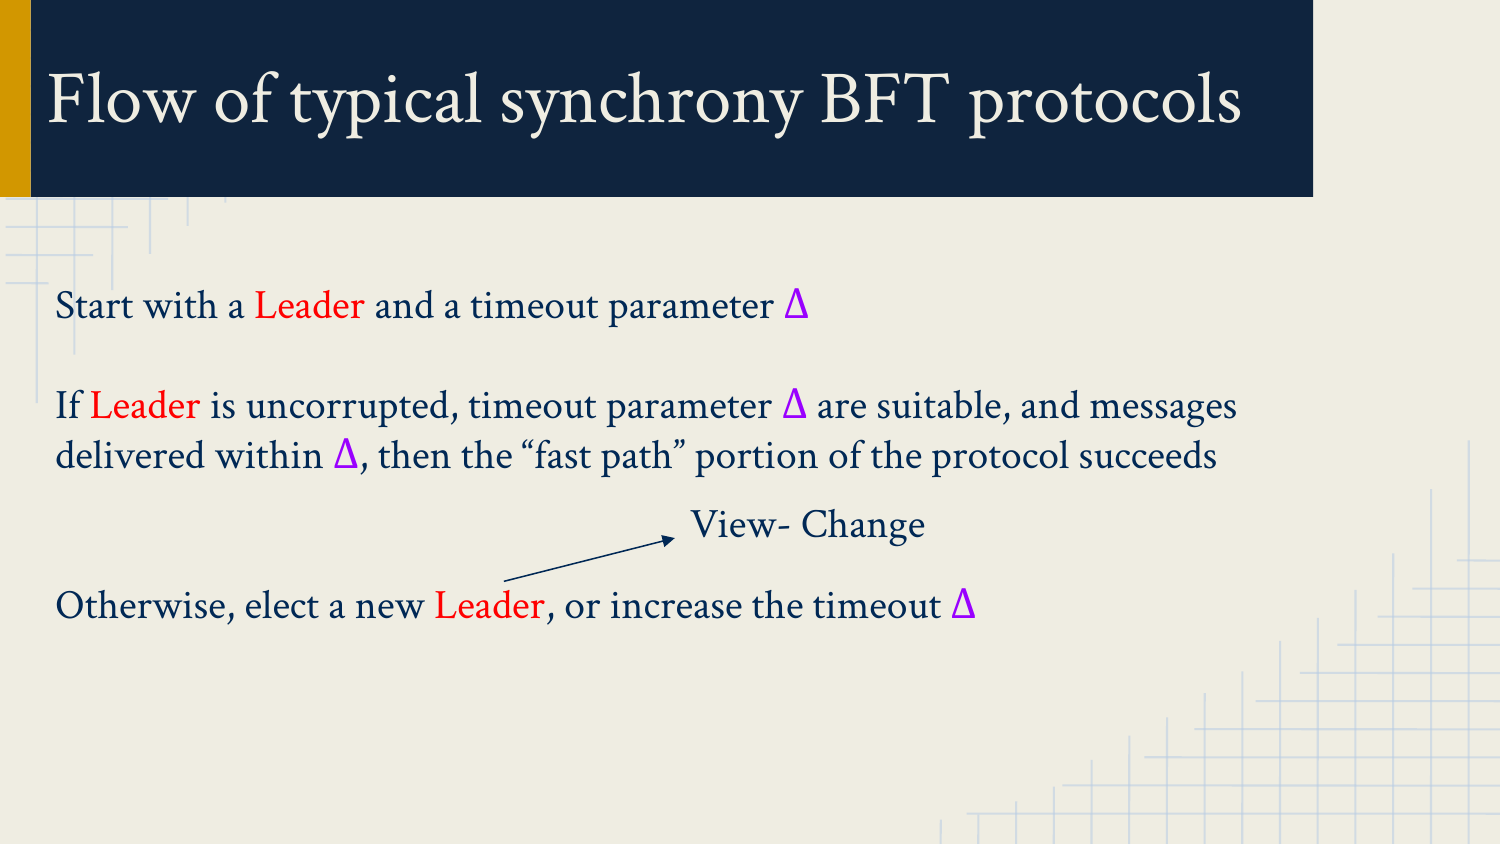

# Flow of typical synchrony BFT protocols
Start with a Leader and a timeout parameter Δ

If Leader is uncorrupted, timeout parameter Δ are suitable, and messages delivered within Δ, then the “fast path” portion of the protocol succeeds

Otherwise, elect a new Leader, or increase the timeout Δ

View- Change